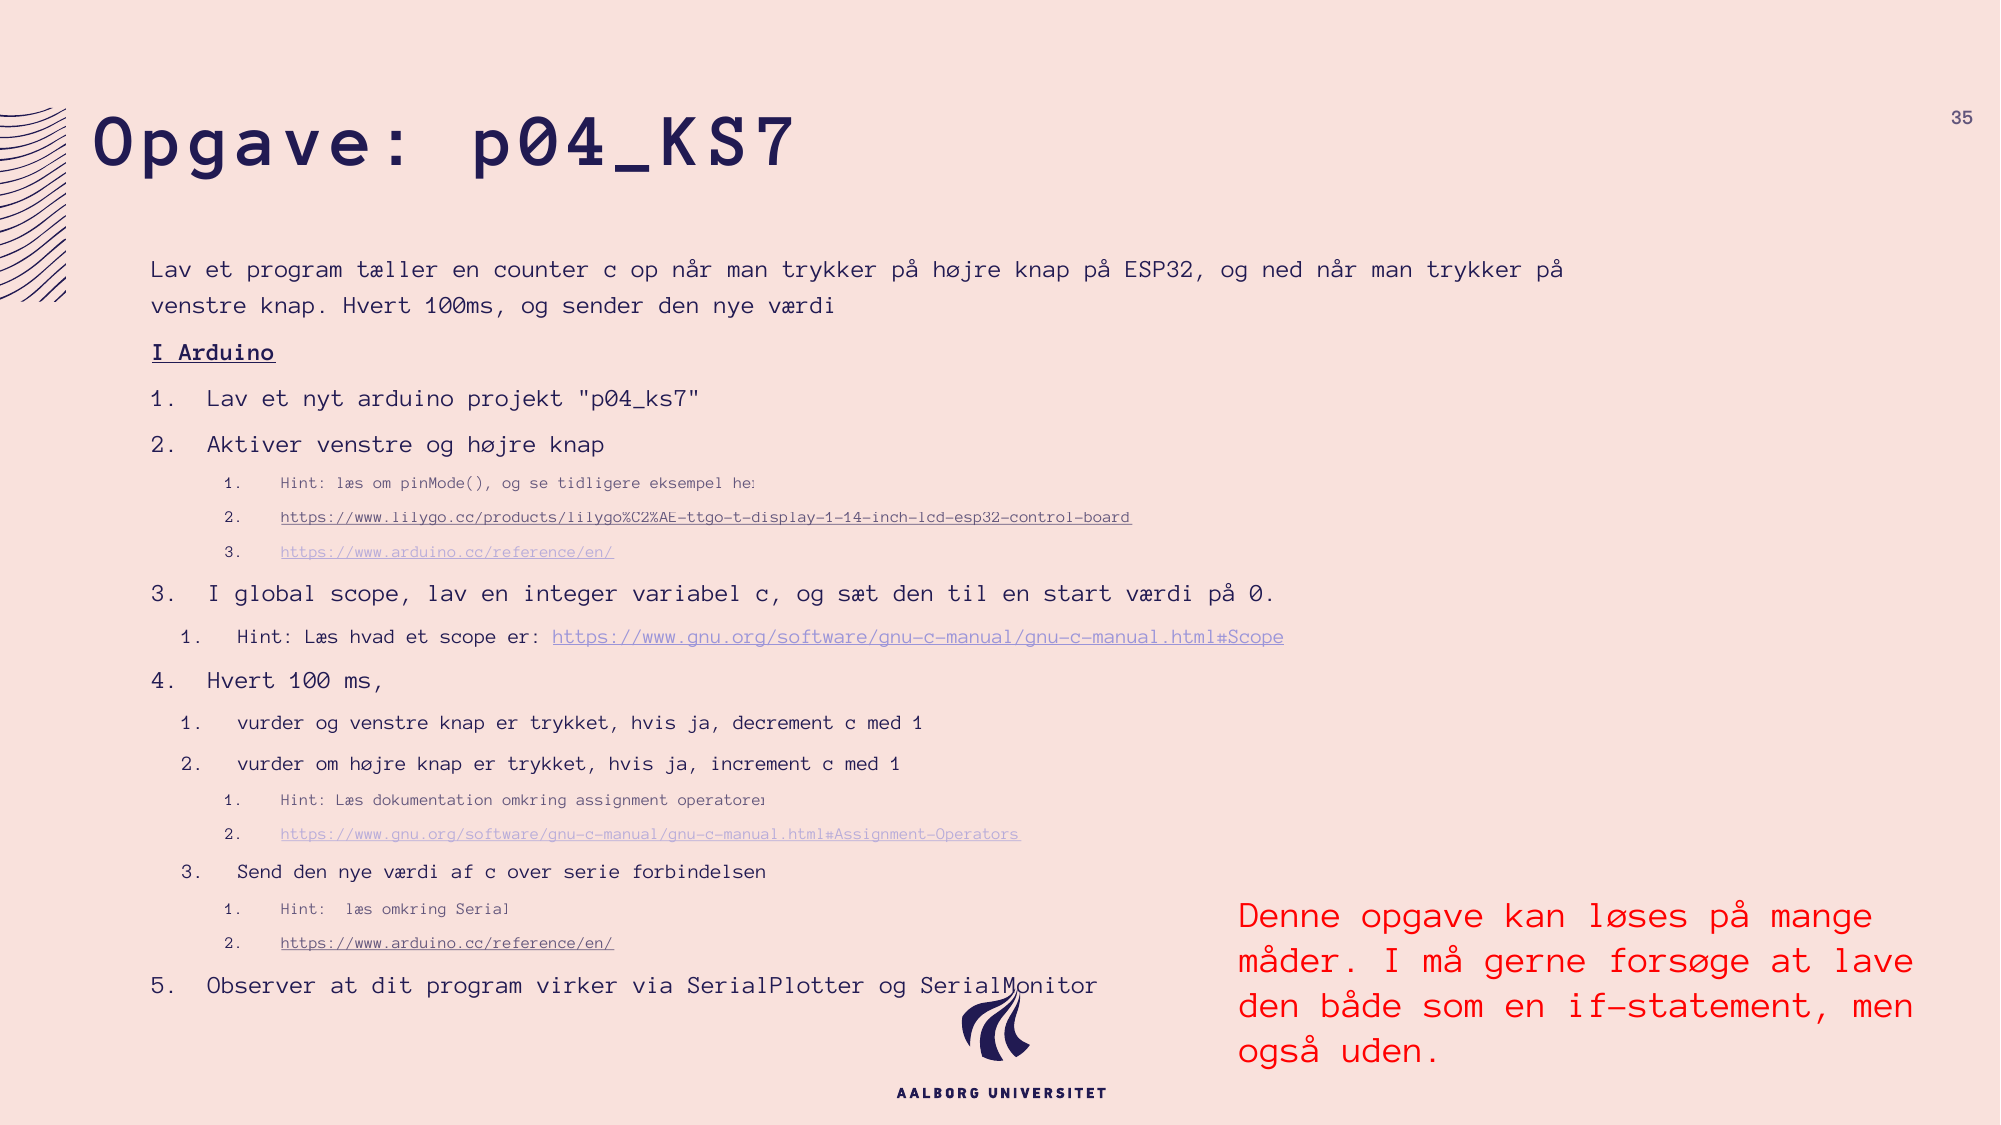

# Opgave: p04_KS7
35
Lav et program tæller en counter c op når man trykker på højre knap på ESP32, og ned når man trykker på venstre knap. Hvert 100ms, og sender den nye værdi
I Arduino
Lav et nyt arduino projekt "p04_ks7"
Aktiver venstre og højre knap
Hint: læs om pinMode(), og se tidligere eksempel her
https://www.lilygo.cc/products/lilygo%C2%AE-ttgo-t-display-1-14-inch-lcd-esp32-control-board
https://www.arduino.cc/reference/en/
I global scope, lav en integer variabel c, og sæt den til en start værdi på 0.
Hint: Læs hvad et scope er: https://www.gnu.org/software/gnu-c-manual/gnu-c-manual.html#Scope
Hvert 100 ms,
vurder og venstre knap er trykket, hvis ja, decrement c med 1
vurder om højre knap er trykket, hvis ja, increment c med 1
Hint: Læs dokumentation omkring assignment operatorer
https://www.gnu.org/software/gnu-c-manual/gnu-c-manual.html#Assignment-Operators
Send den nye værdi af c over serie forbindelsen
Hint:  læs omkring Serial
https://www.arduino.cc/reference/en/
Observer at dit program virker via SerialPlotter og SerialMonitor

Denne opgave kan løses på mange måder. I må gerne forsøge at lave den både som en if-statement, men også uden.